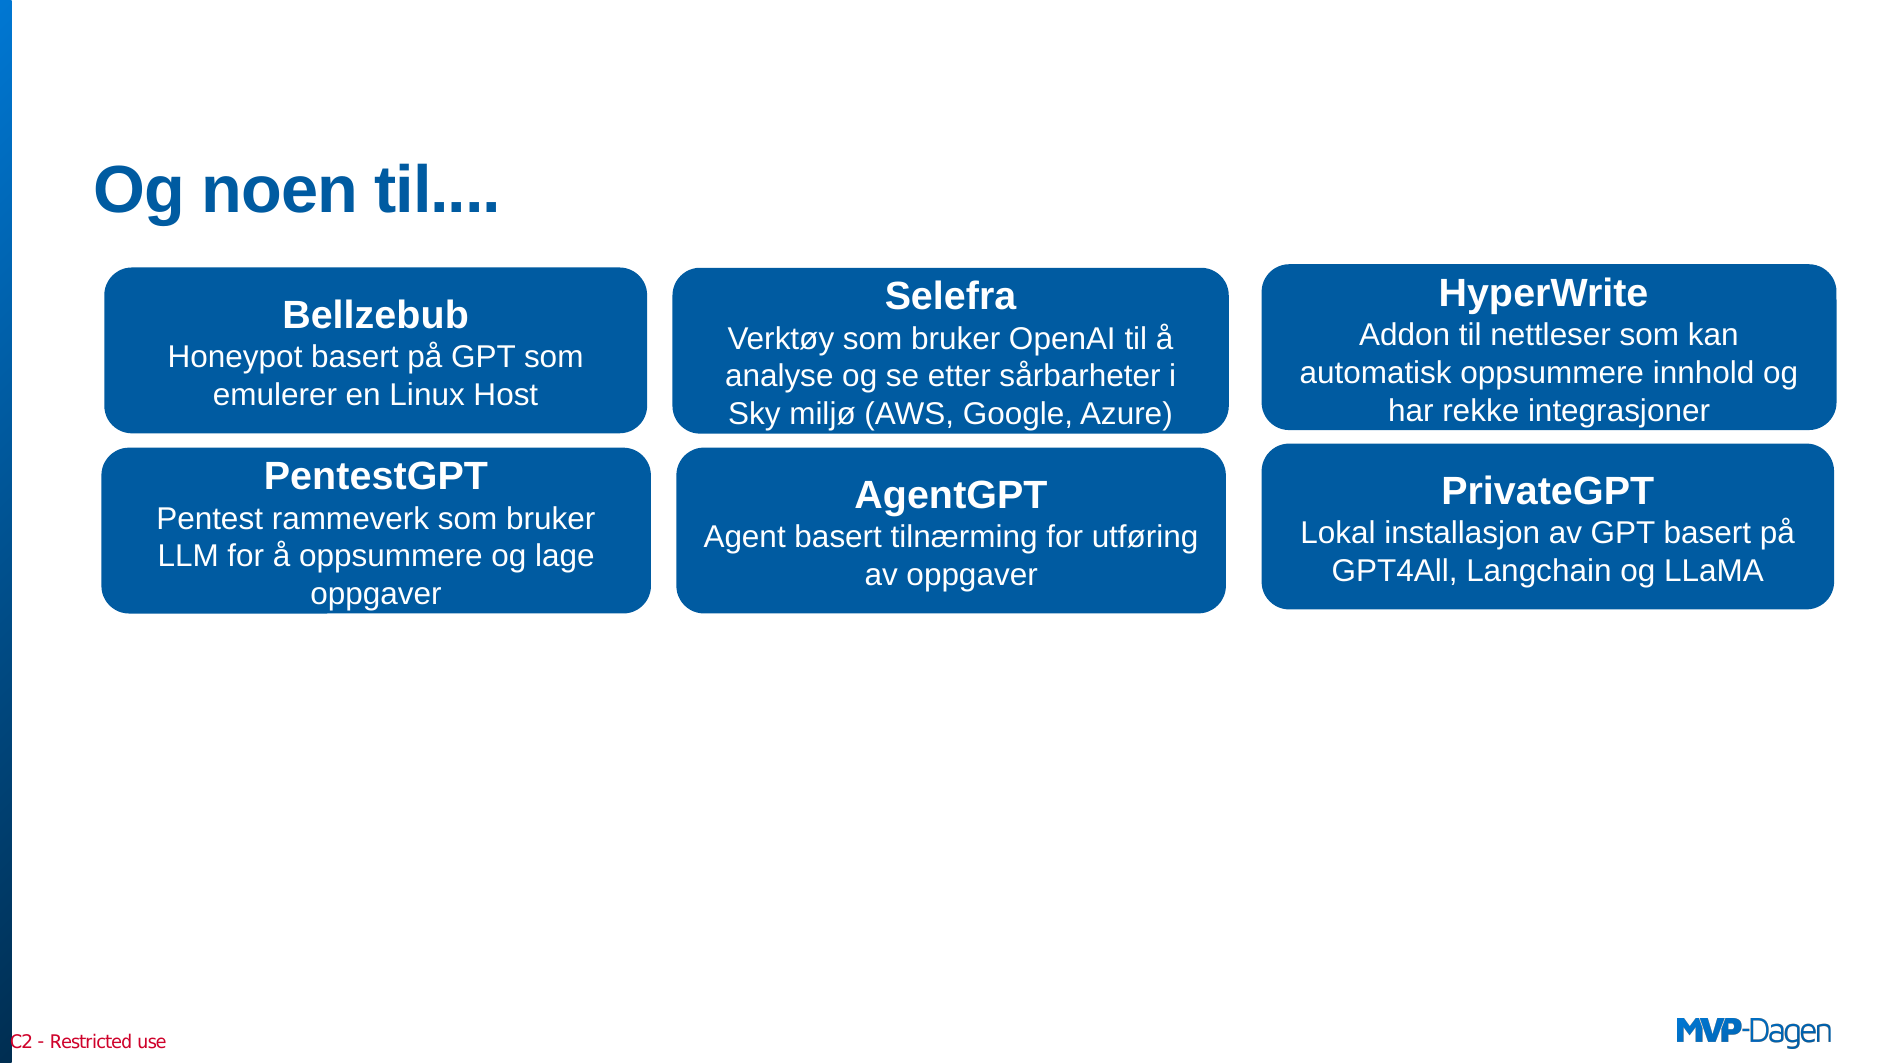

# Og noen til....
HyperWrite
Addon til nettleser som kan automatisk oppsummere innhold og har rekke integrasjoner
Bellzebub
Honeypot basert på GPT som emulerer en Linux Host
Selefra
Verktøy som bruker OpenAI til å analyse og se etter sårbarheter i Sky miljø (AWS, Google, Azure)
PrivateGPT
Lokal installasjon av GPT basert på GPT4All, Langchain og LLaMA
AgentGPT
Agent basert tilnærming for utføring av oppgaver
PentestGPT
Pentest rammeverk som bruker LLM for å oppsummere og lage oppgaver